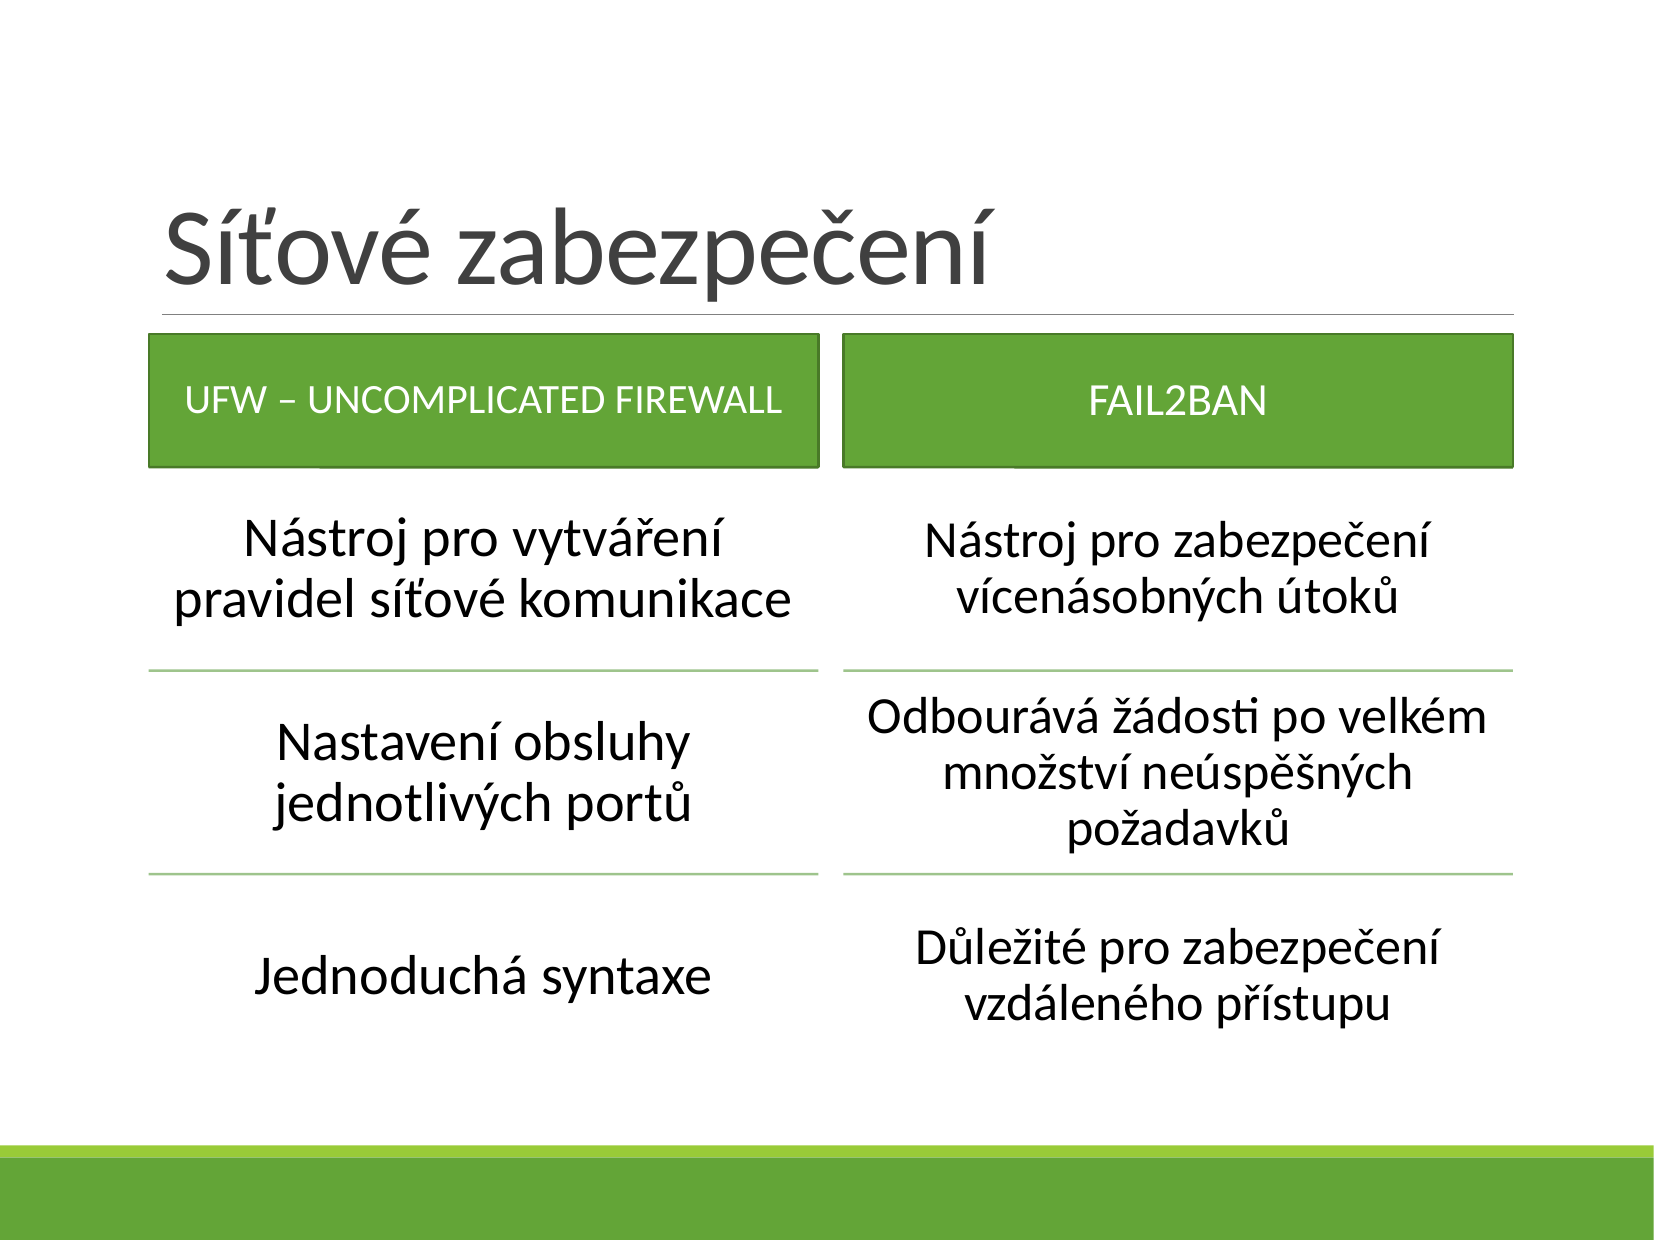

# Síťové zabezpečení
UFW – Uncomplicated FireWall
Fail2Ban
Nástroj pro vytváření pravidel síťové komunikace
Nastavení obsluhy jednotlivých portů
Jednoduchá syntaxe
Nástroj pro zabezpečení vícenásobných útoků
Odbourává žádosti po velkém množství neúspěšných požadavků
Důležité pro zabezpečení vzdáleného přístupu